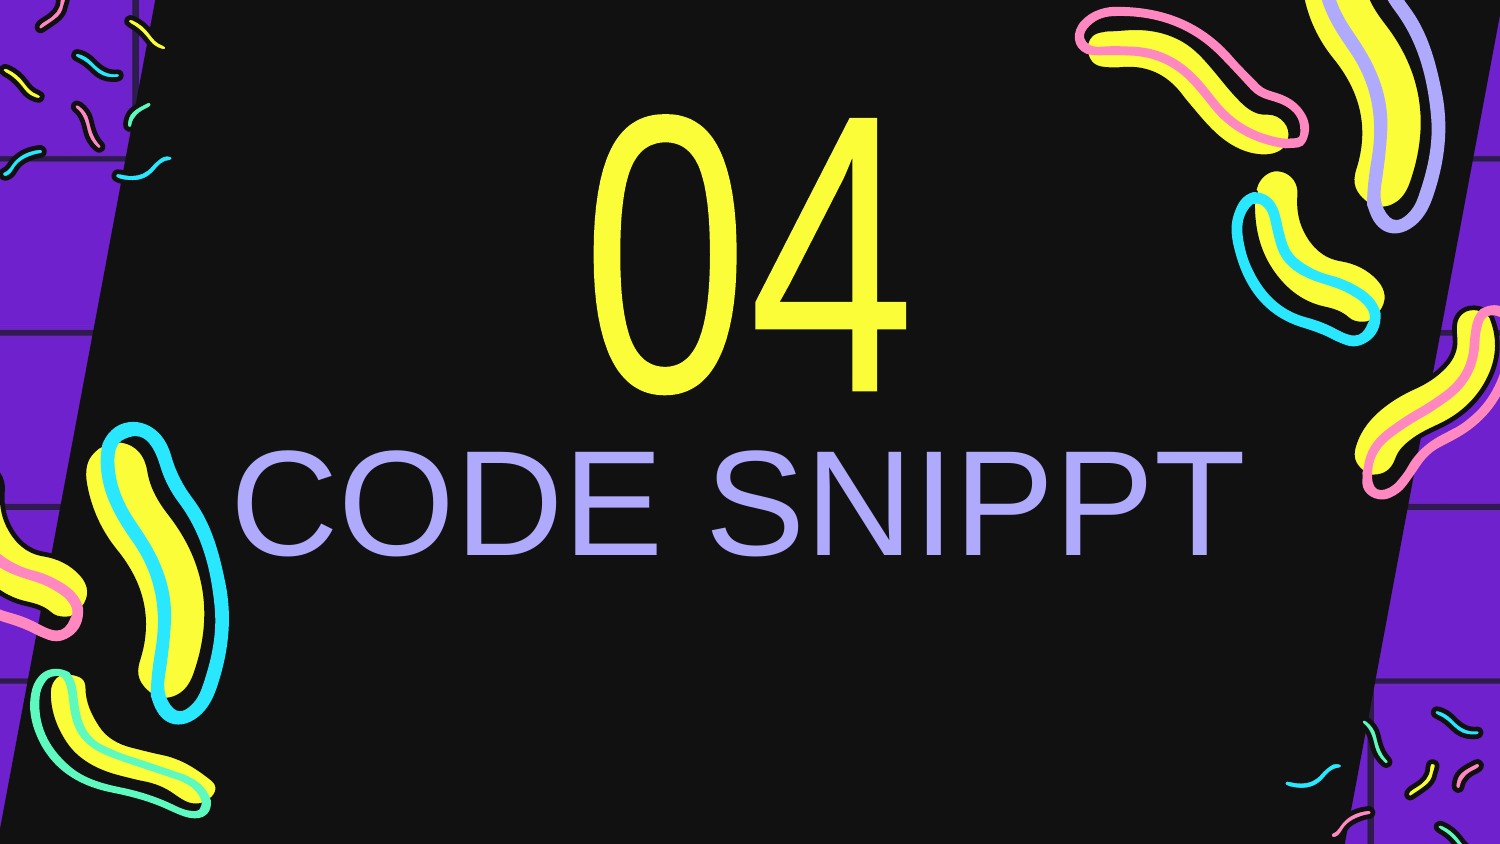

04
# CODE SNIPPT
You can enter a subtitle here if you need it